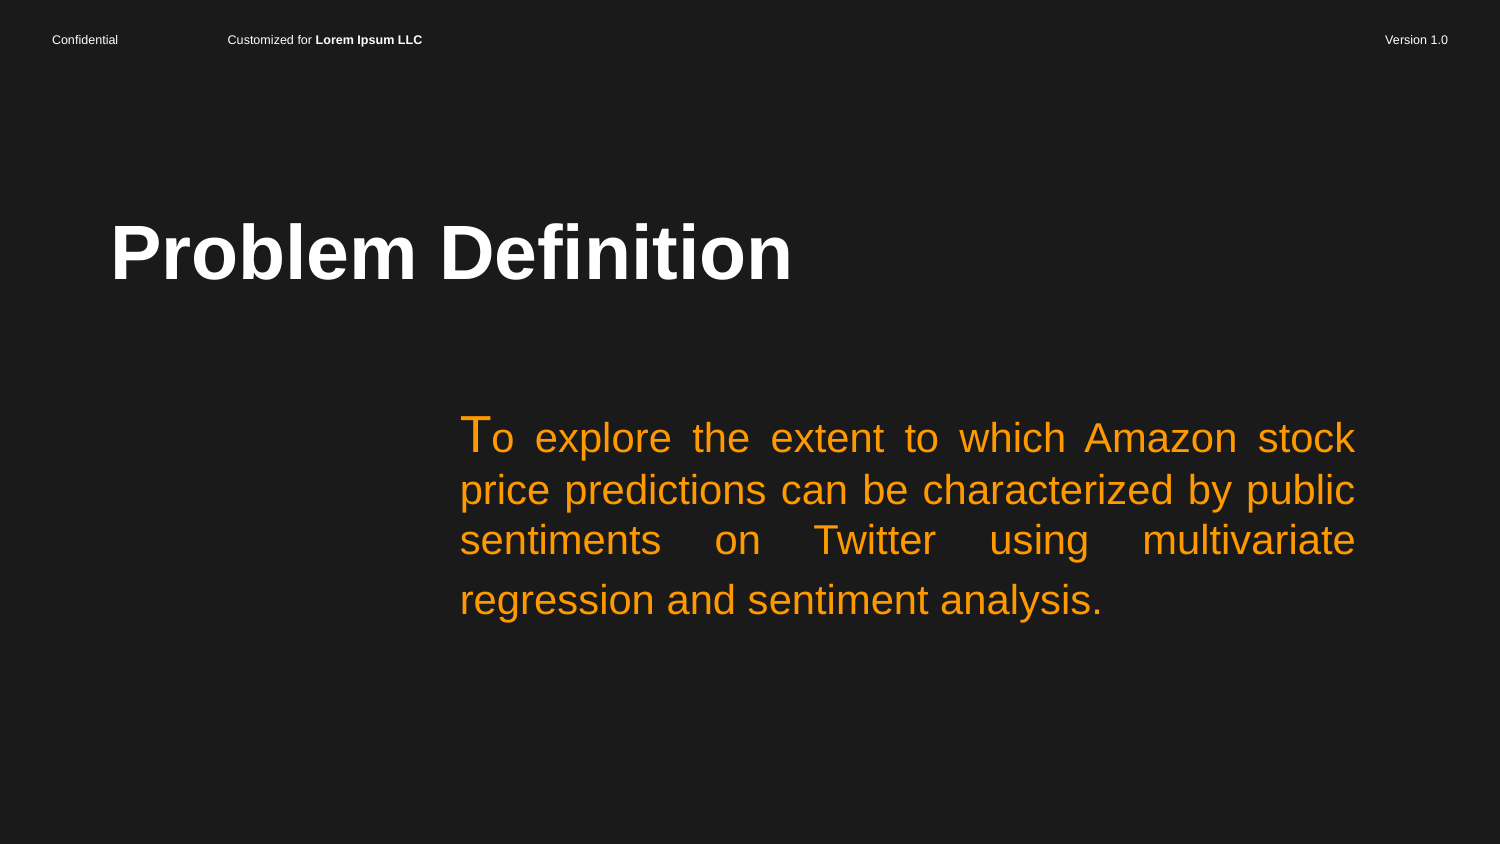

# Problem Definition
To explore the extent to which Amazon stock price predictions can be characterized by public sentiments on Twitter using multivariate regression and sentiment analysis.